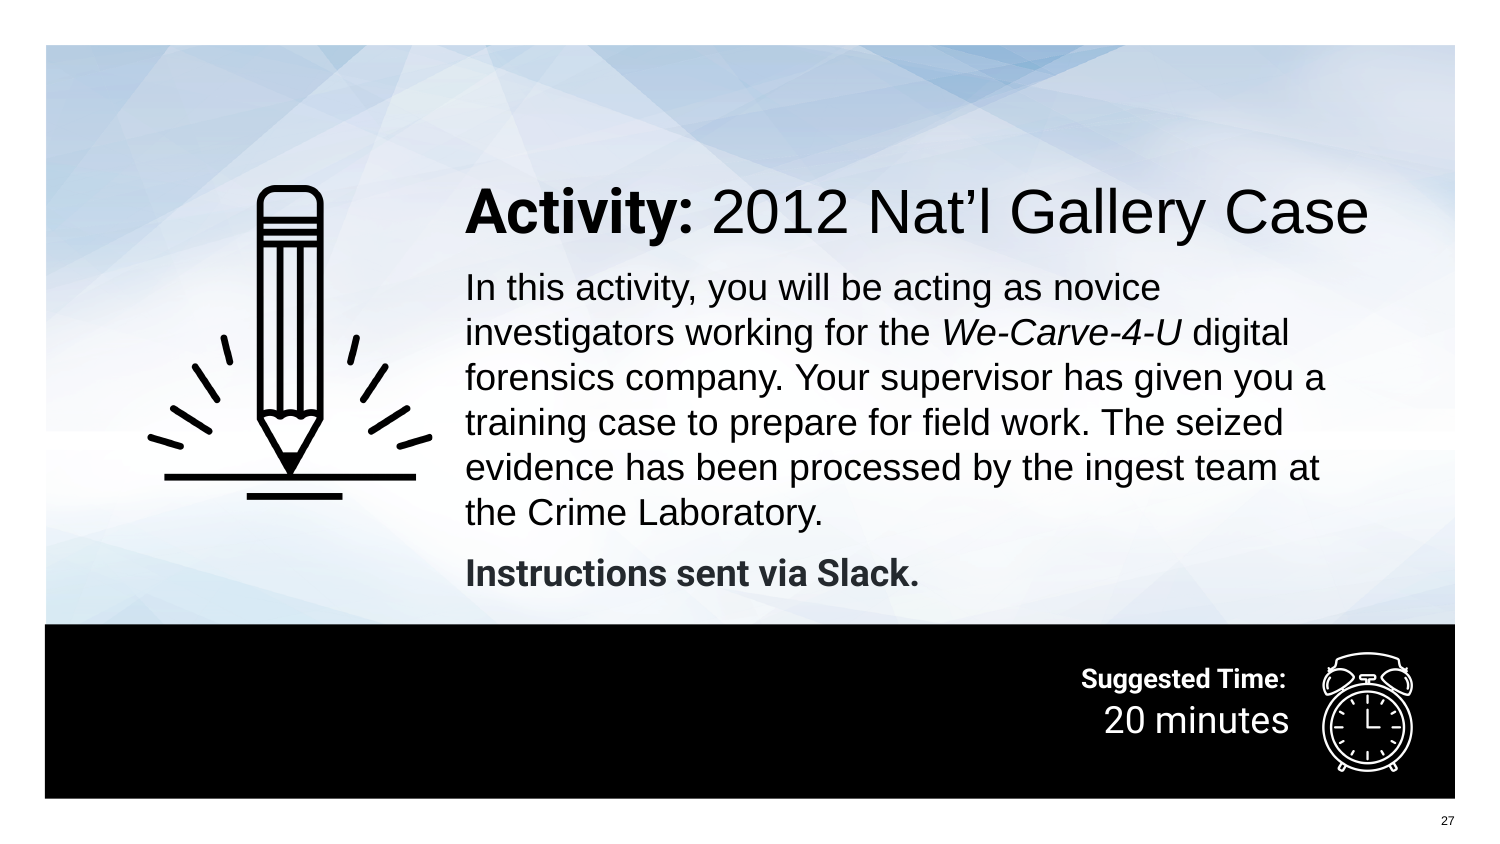

Activity: 2012 Nat’l Gallery Case
In this activity, you will be acting as novice investigators working for the We-Carve-4-U digital forensics company. Your supervisor has given you a training case to prepare for field work. The seized evidence has been processed by the ingest team at the Crime Laboratory.
Instructions sent via Slack.
# 20 minutes

27